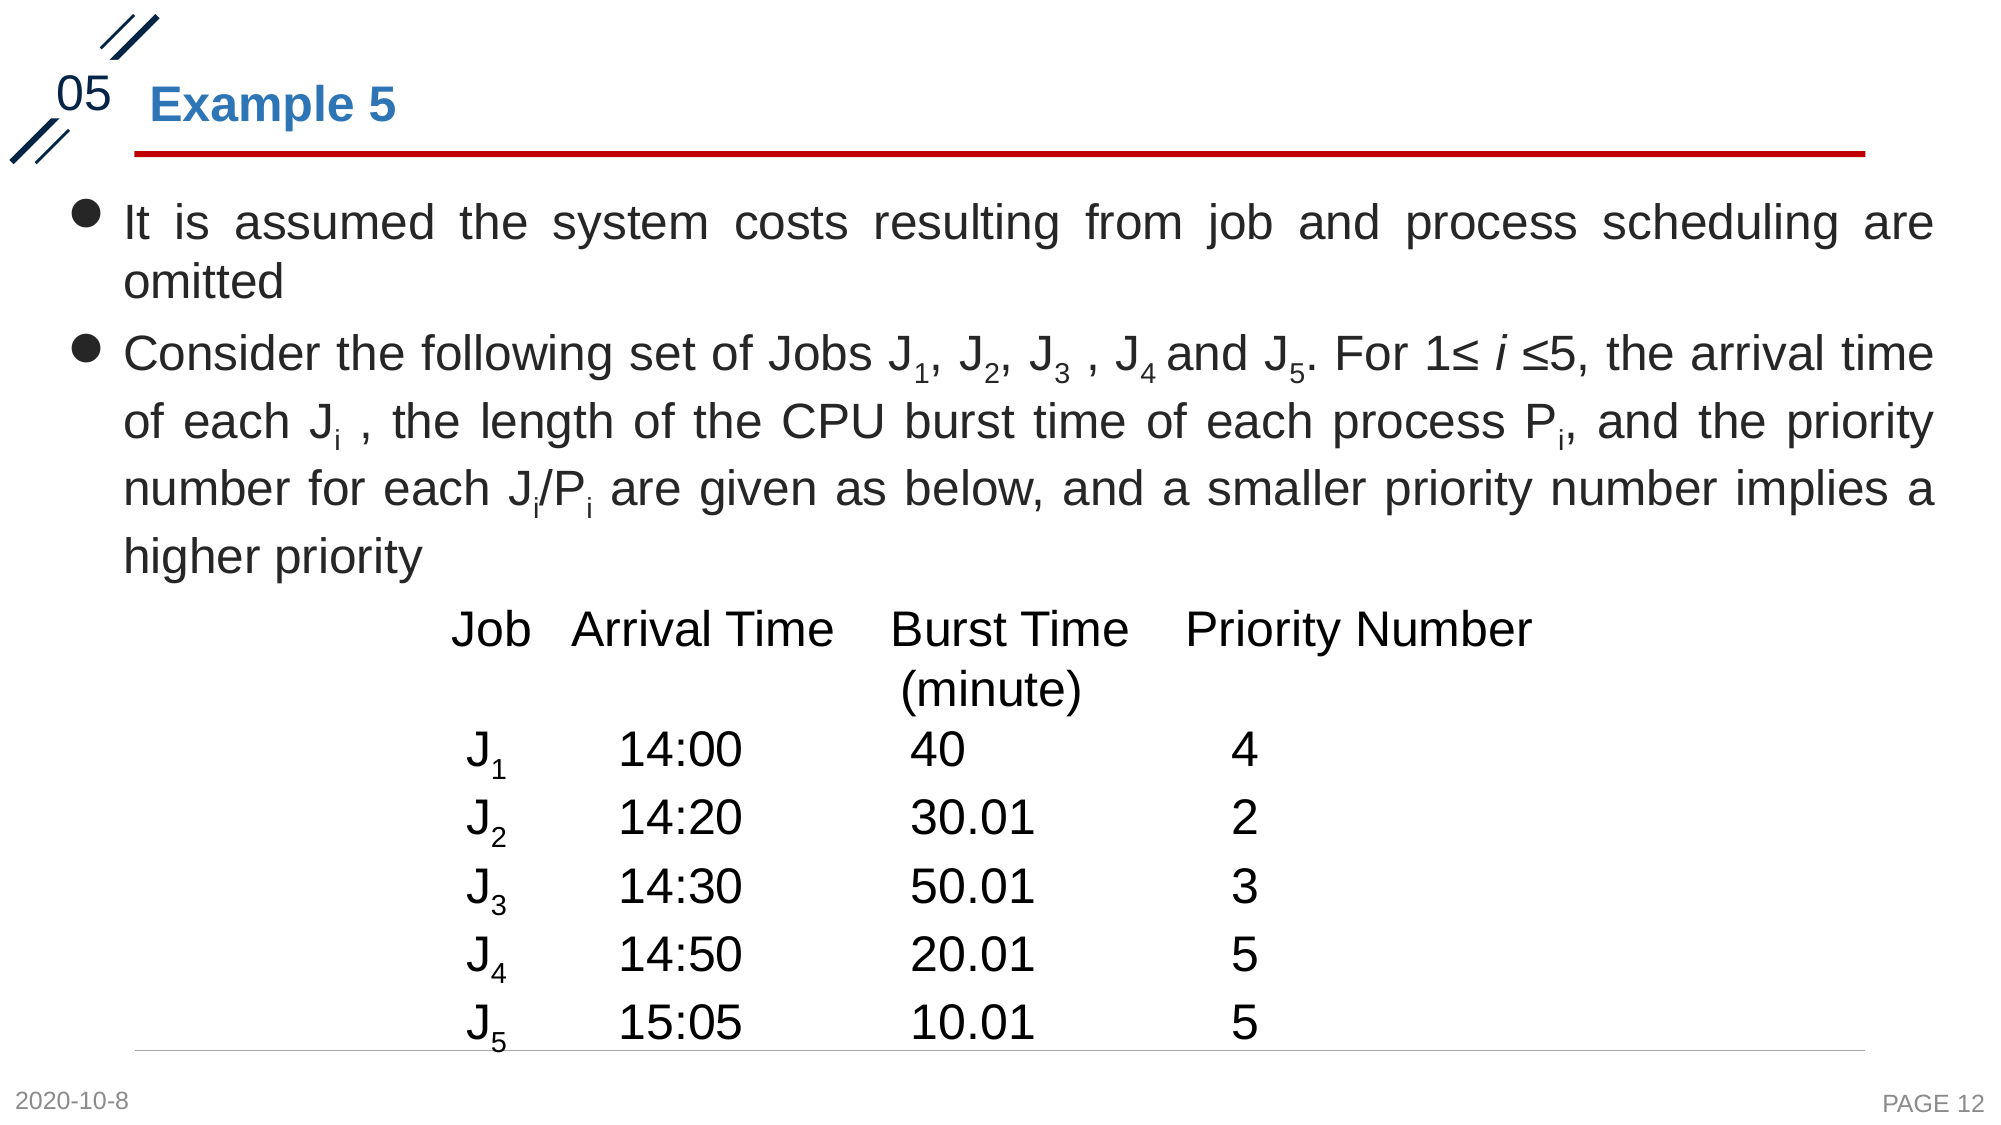

05
# Example 5
It is assumed the system costs resulting from job and process scheduling are omitted
Consider the following set of Jobs J1, J2, J3 , J4 and J5. For 1≤ i ≤5, the arrival time of each Ji , the length of the CPU burst time of each process Pi, and the priority number for each Ji/Pi are given as below, and a smaller priority number implies a higher priority
Job   Arrival Time    Burst Time    Priority Number
                                (minute)
 J1        14:00            40                   4
 J2        14:20            30.01              2
 J3        14:30            50.01              3
 J4        14:50            20.01              5
 J5        15:05            10.01              5
2020-10-8
PAGE 12